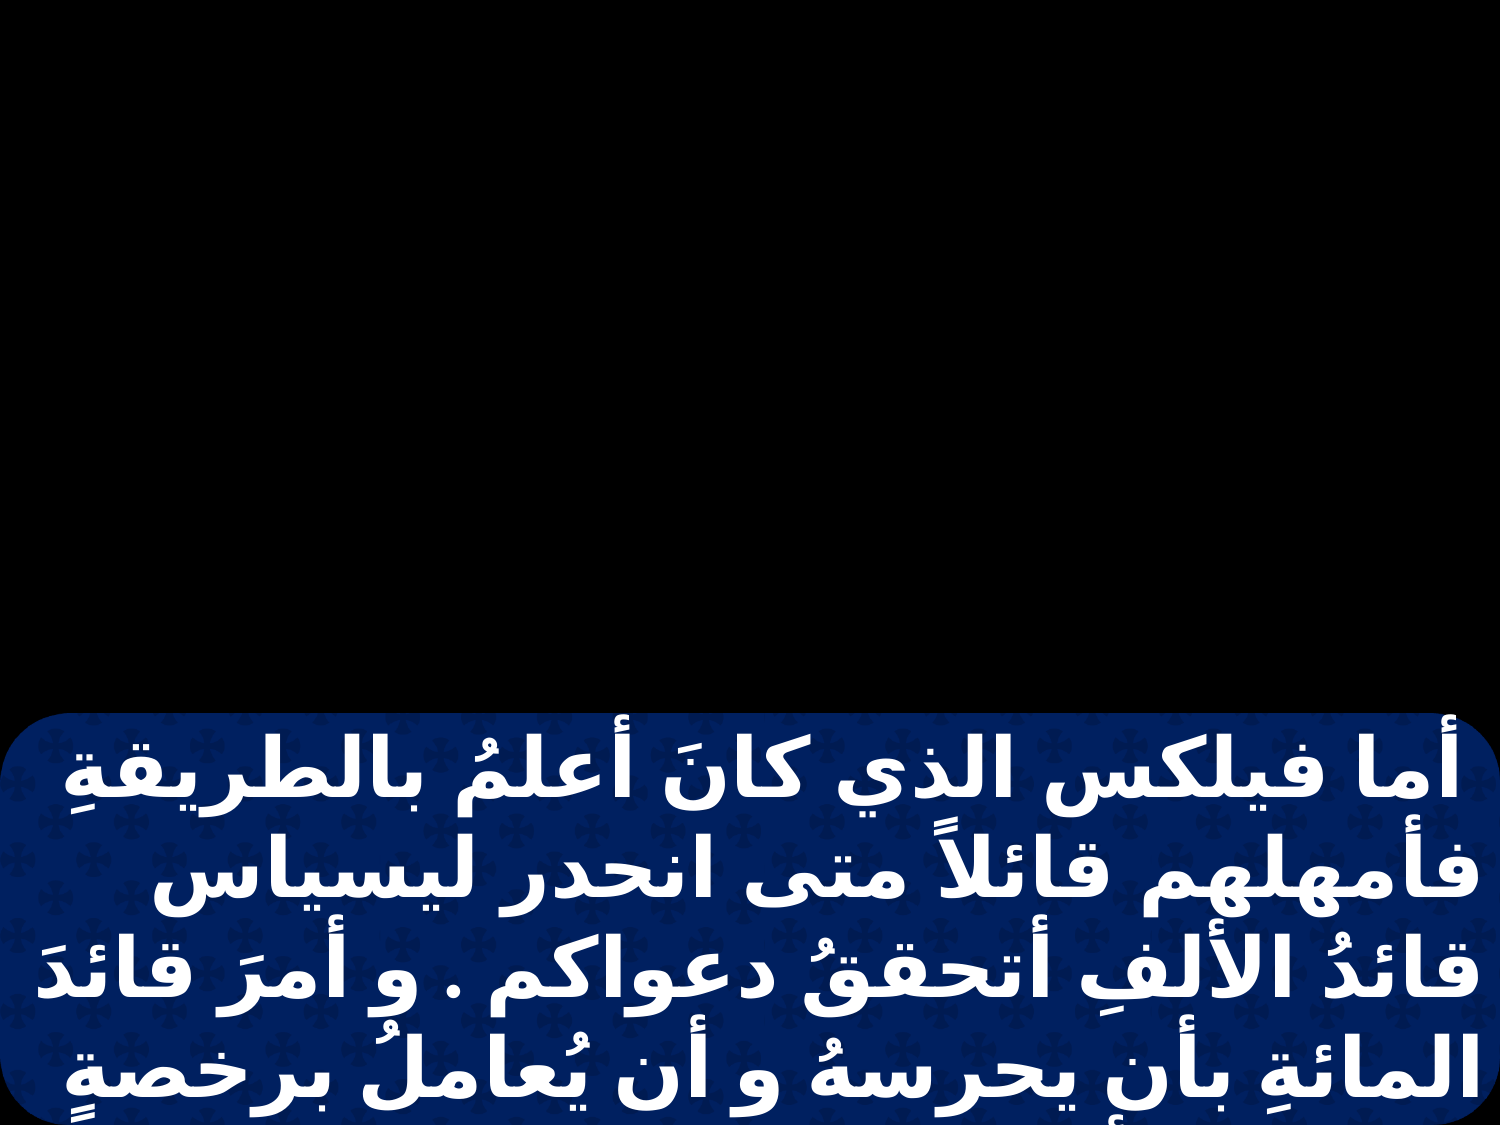

أما فيلكس الذي كانَ أعلمُ بالطريقةِ فأمهلهم قائلاً متى انحدر ليسياس قائدُ الألفِ أتحققُ دعواكم . و أمرَ قائدَ المائةِ بأن يحرسهُ و أن يُعاملُ برخصةٍ و لا يُمنعُ أحدٌ مِن خواصه عن خدمتِهِ  .